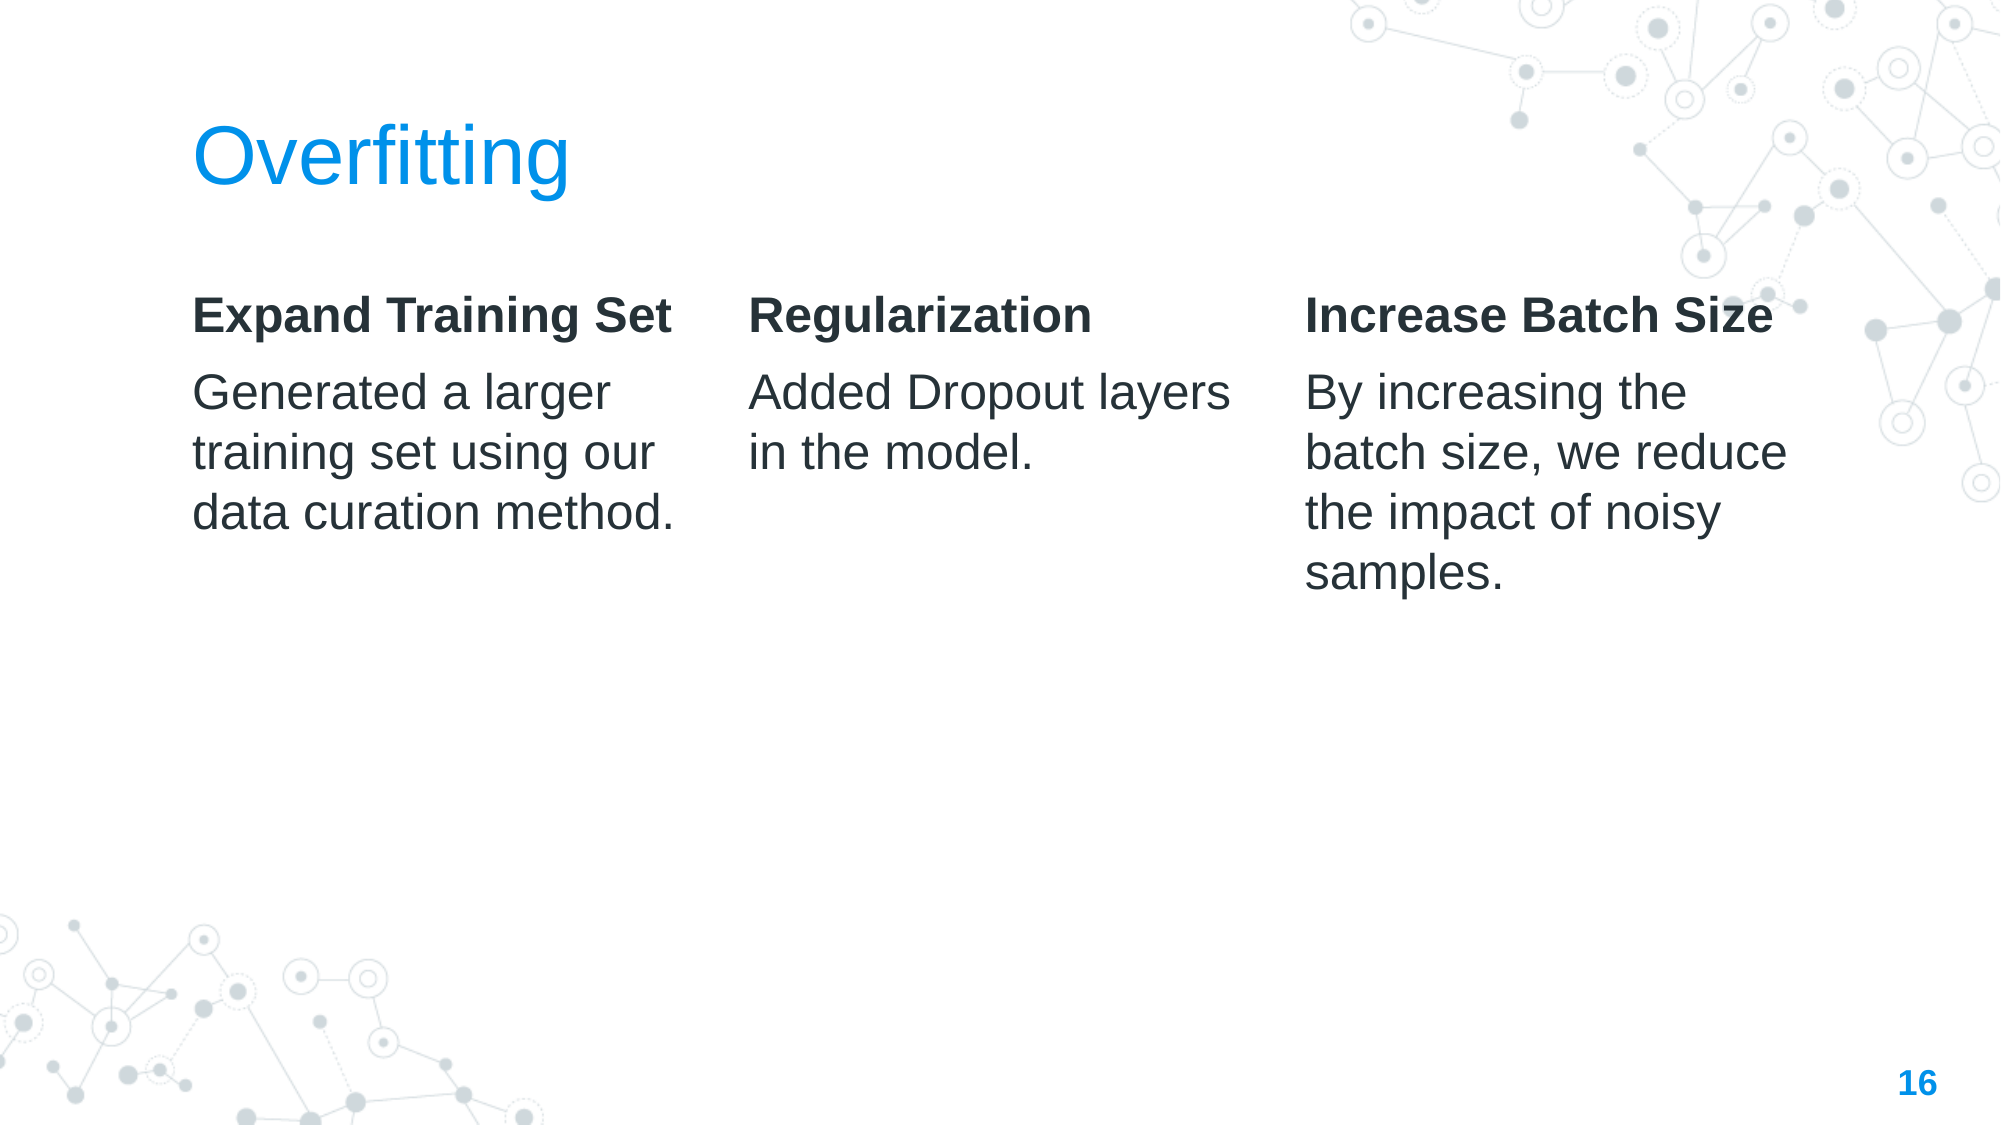

Overfitting
Expand Training Set
Generated a larger training set using our data curation method.
Regularization
Added Dropout layers in the model.
Increase Batch Size
By increasing the batch size, we reduce the impact of noisy samples.
16